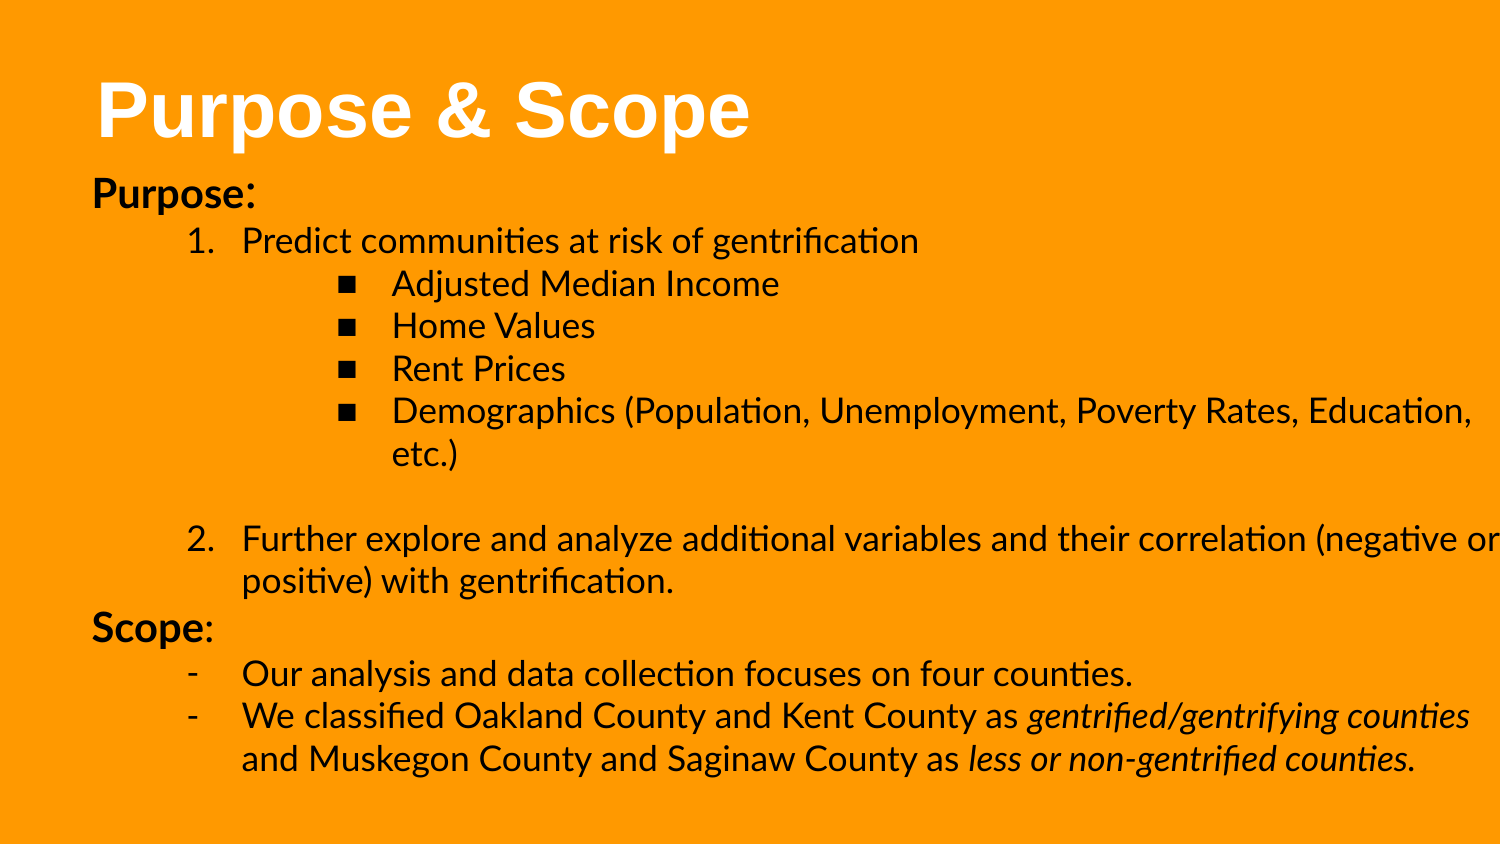

Purpose & Scope
Purpose:
Predict communities at risk of gentrification
Adjusted Median Income
Home Values
Rent Prices
Demographics (Population, Unemployment, Poverty Rates, Education, etc.)

Further explore and analyze additional variables and their correlation (negative or positive) with gentrification.
Scope:
Our analysis and data collection focuses on four counties.
We classified Oakland County and Kent County as gentrified/gentrifying counties and Muskegon County and Saginaw County as less or non-gentrified counties.